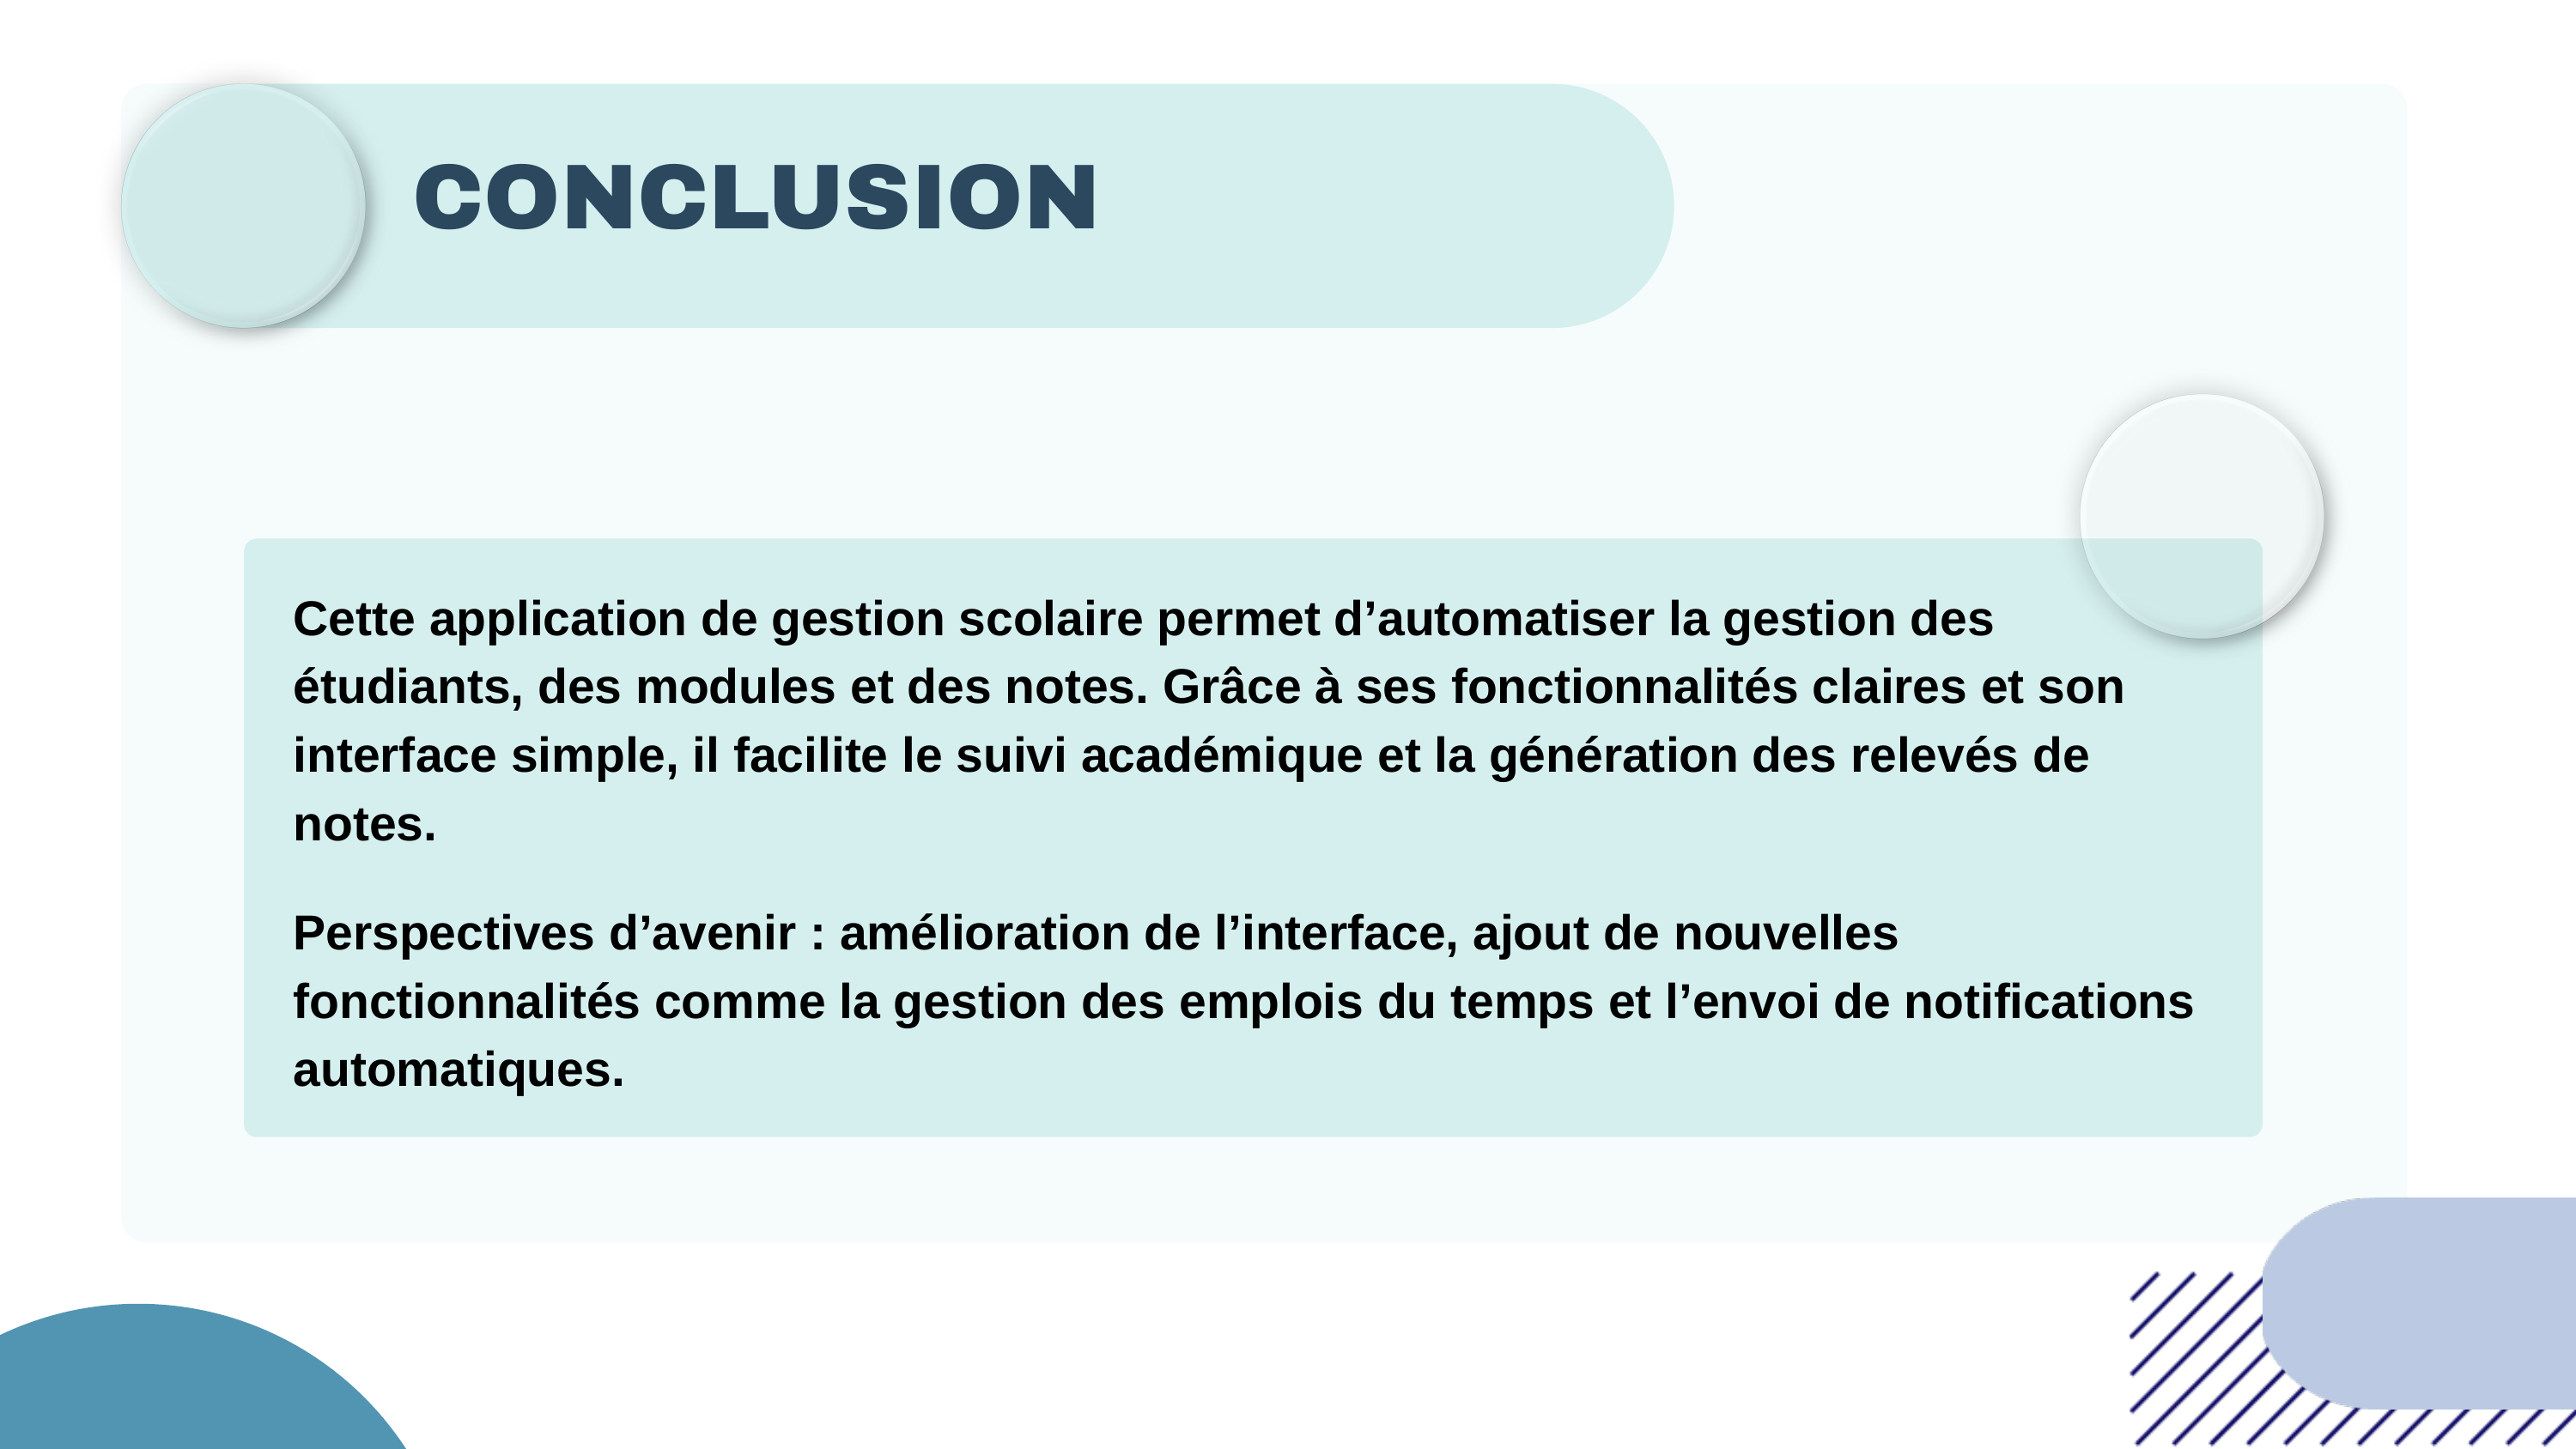

CONCLUSION

Cette application de gestion scolaire permet d’automatiser la gestion des étudiants, des modules et des notes. Grâce à ses fonctionnalités claires et son interface simple, il facilite le suivi académique et la génération des relevés de notes.

Perspectives d’avenir : amélioration de l’interface, ajout de nouvelles fonctionnalités comme la gestion des emplois du temps et l’envoi de notifications automatiques.